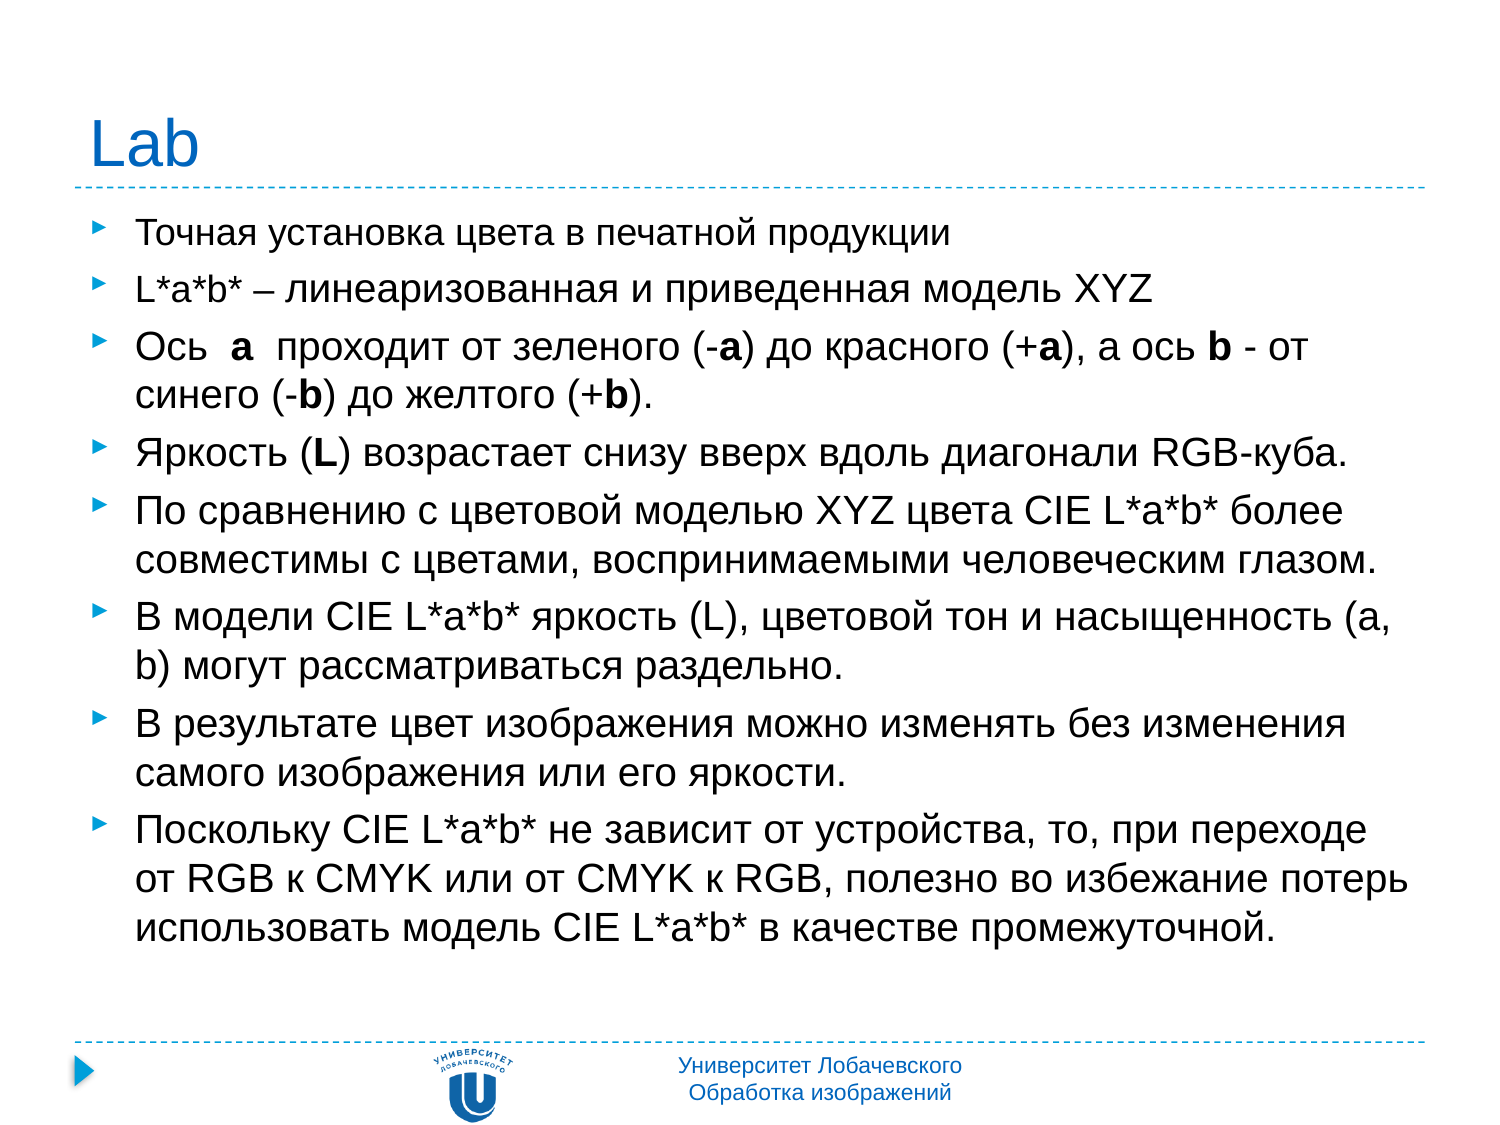

# Lab
Точная установка цвета в печатной продукции
L*a*b* – линеаризованная и приведенная модель XYZ
Ось  а  проходит от зеленого (-а) до красного (+а), а ось b - от синего (-b) до желтого (+b).
Яркость (L) возрастает снизу вверх вдоль диагонали RGB-куба.
По сравнению с цветовой моделью XYZ цвета CIE L*a*b* более совместимы с цветами, воспринимаемыми человеческим глазом.
В модели CIE L*a*b* яркость (L), цветовой тон и насыщенность (a, b) могут рассматриваться раздельно.
В результате цвет изображения можно изменять без изменения самого изображения или его яркости.
Поскольку CIE L*a*b* не зависит от устройства, то, при переходе от RGB к CMYK или от CMYK к RGB, полезно во избежание потерь использовать модель CIE L*a*b* в качестве промежуточной.

115
Университет Лобачевского
Обработка изображений